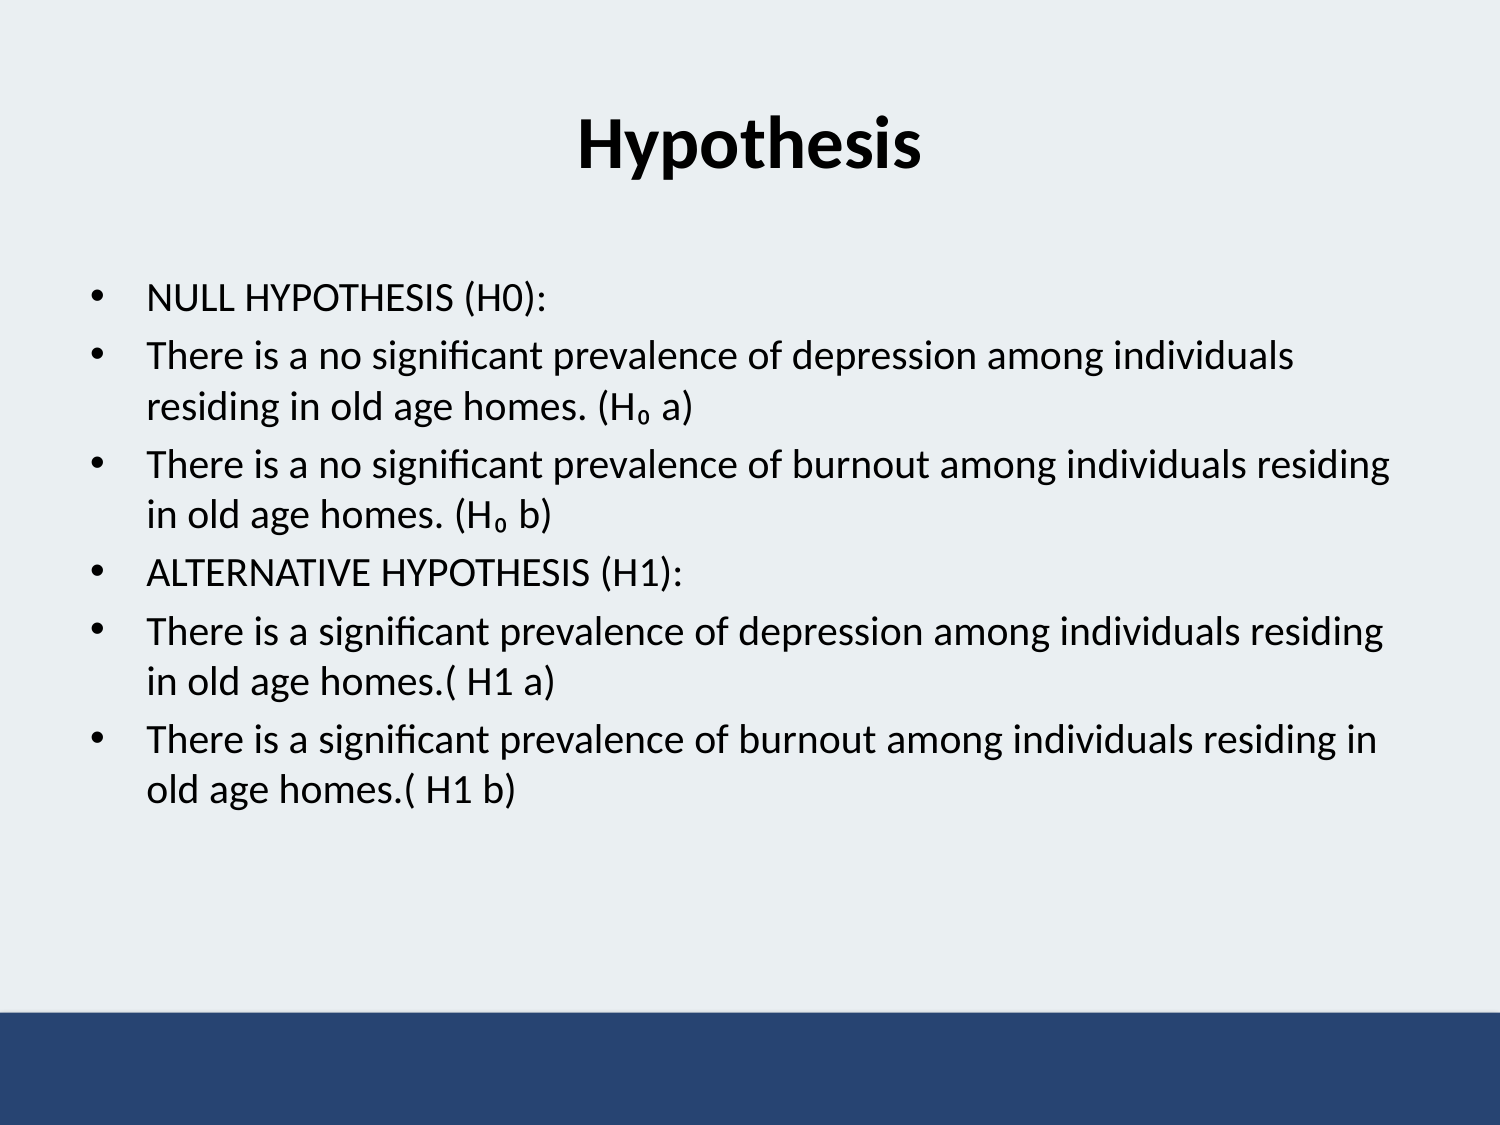

# Hypothesis
NULL HYPOTHESIS (H0):
There is a no significant prevalence of depression among individuals residing in old age homes. (H₀ a)
There is a no significant prevalence of burnout among individuals residing in old age homes. (H₀ b)
ALTERNATIVE HYPOTHESIS (H1):
There is a significant prevalence of depression among individuals residing in old age homes.( H1 a)
There is a significant prevalence of burnout among individuals residing in old age homes.( H1 b)